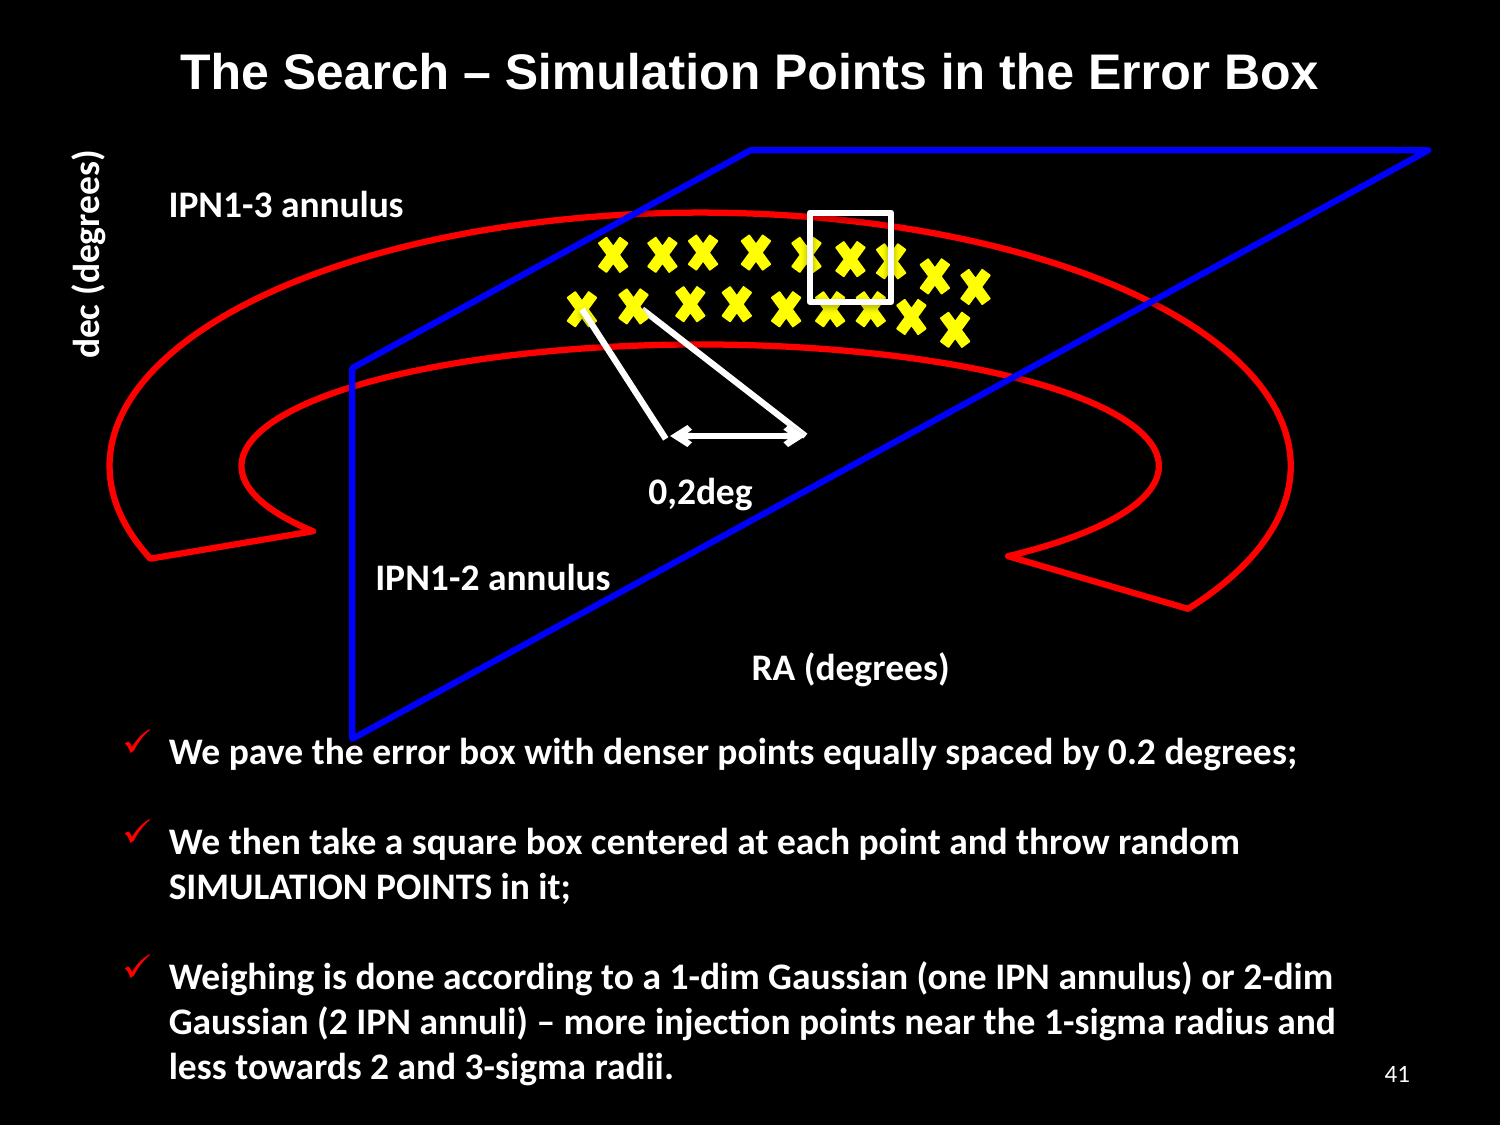

The Search – Simulation Points in the Error Box

 IPN1-3 annulus
dec (degrees)

0,2deg
 IPN1-2 annulus
RA (degrees)
We pave the error box with denser points equally spaced by 0.2 degrees;
We then take a square box centered at each point and throw random SIMULATION POINTS in it;
Weighing is done according to a 1-dim Gaussian (one IPN annulus) or 2-dim Gaussian (2 IPN annuli) – more injection points near the 1-sigma radius and less towards 2 and 3-sigma radii.
41